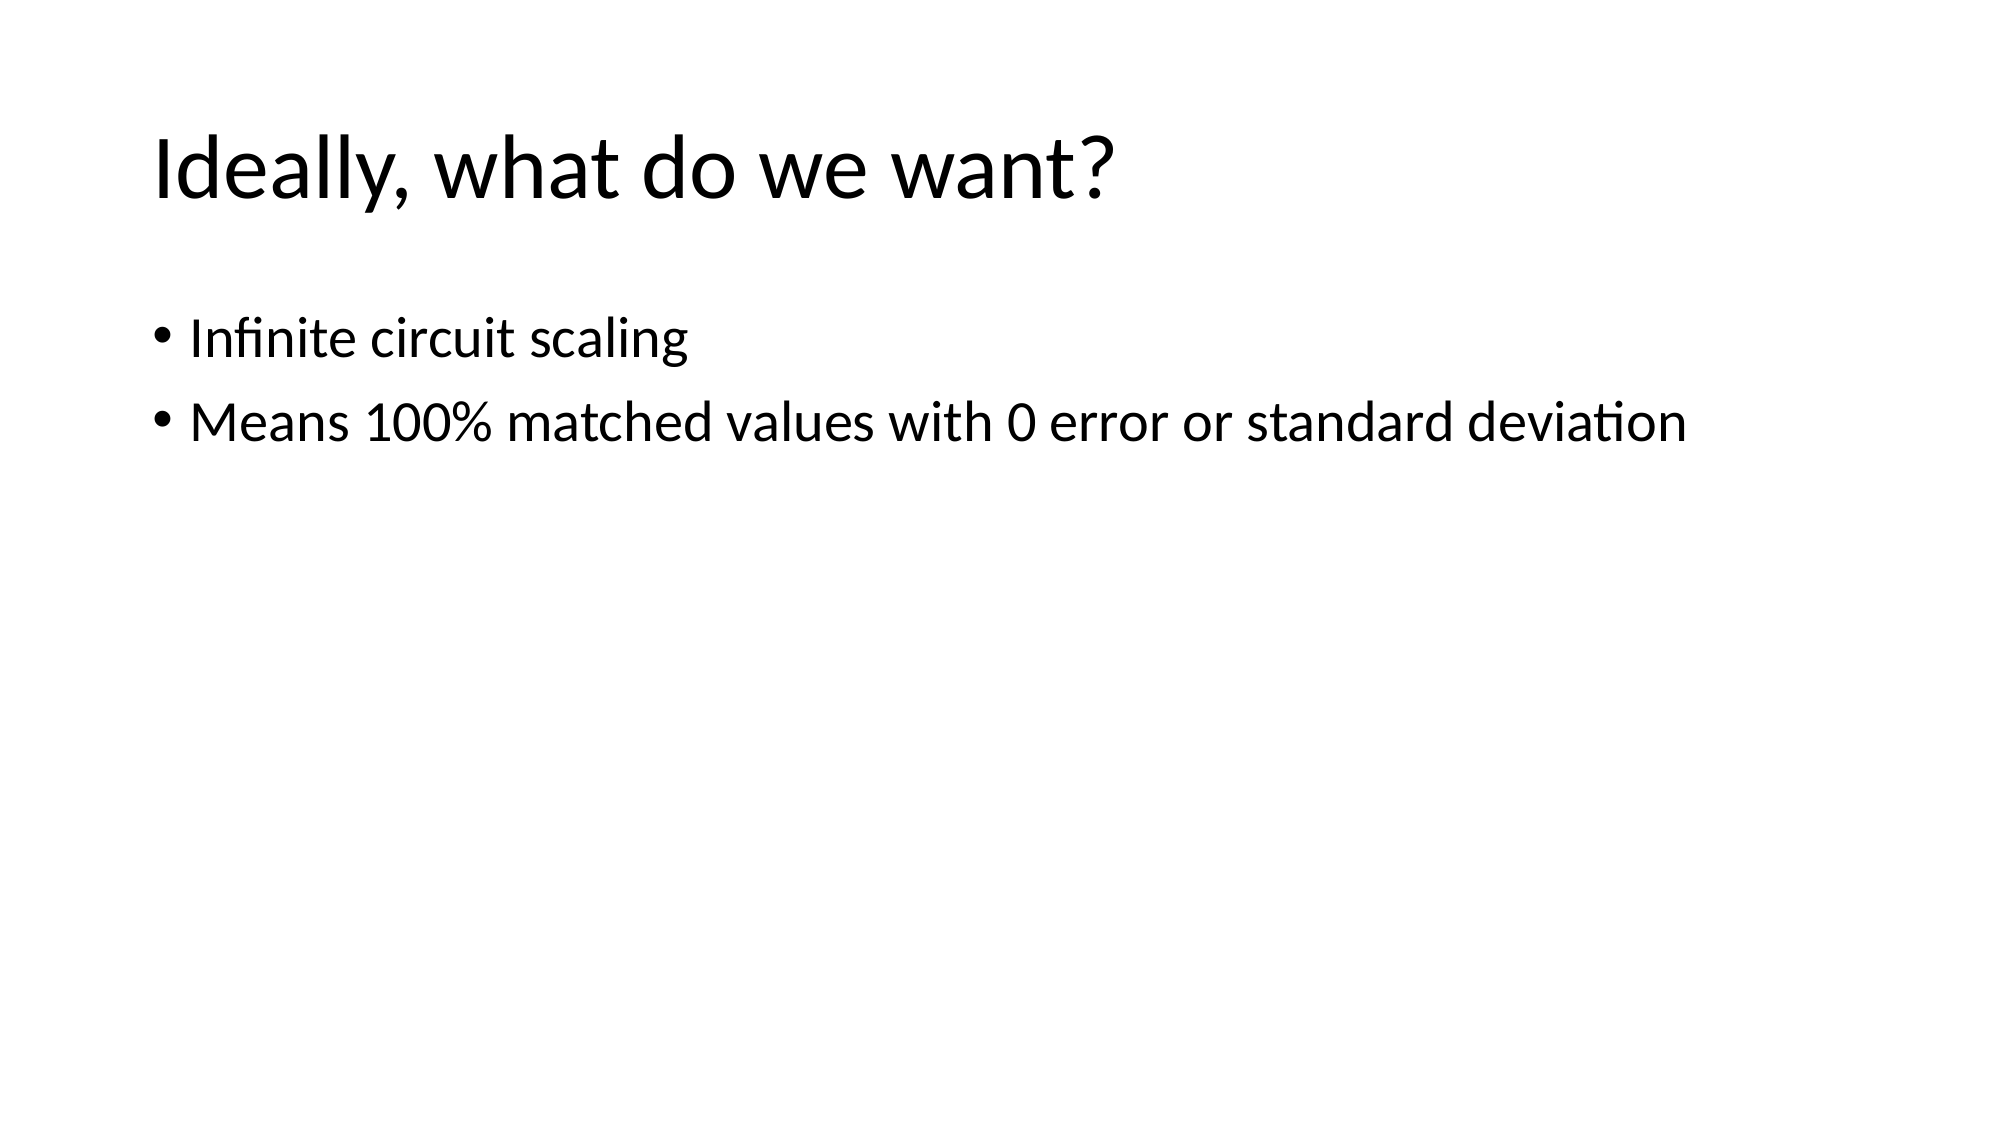

# Ideally, what do we want?
Infinite circuit scaling
Means 100% matched values with 0 error or standard deviation